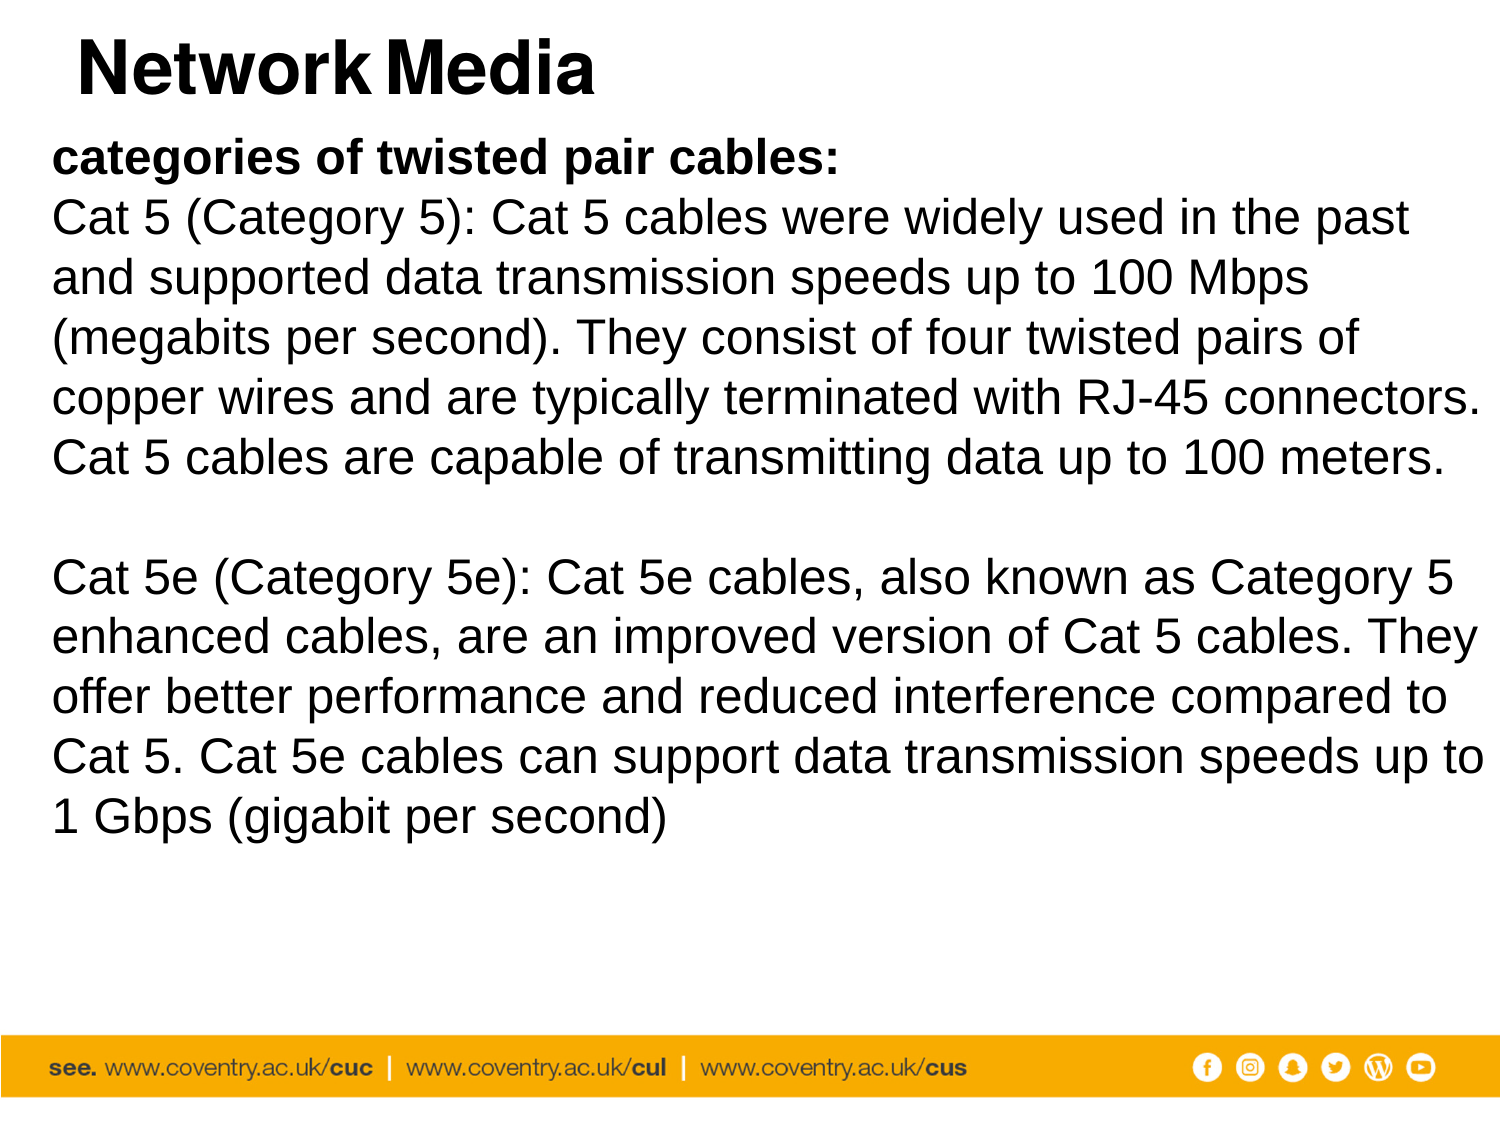

# Network Media
categories of twisted pair cables:
Cat 5 (Category 5): Cat 5 cables were widely used in the past and supported data transmission speeds up to 100 Mbps (megabits per second). They consist of four twisted pairs of copper wires and are typically terminated with RJ-45 connectors. Cat 5 cables are capable of transmitting data up to 100 meters.

Cat 5e (Category 5e): Cat 5e cables, also known as Category 5 enhanced cables, are an improved version of Cat 5 cables. They offer better performance and reduced interference compared to Cat 5. Cat 5e cables can support data transmission speeds up to 1 Gbps (gigabit per second)